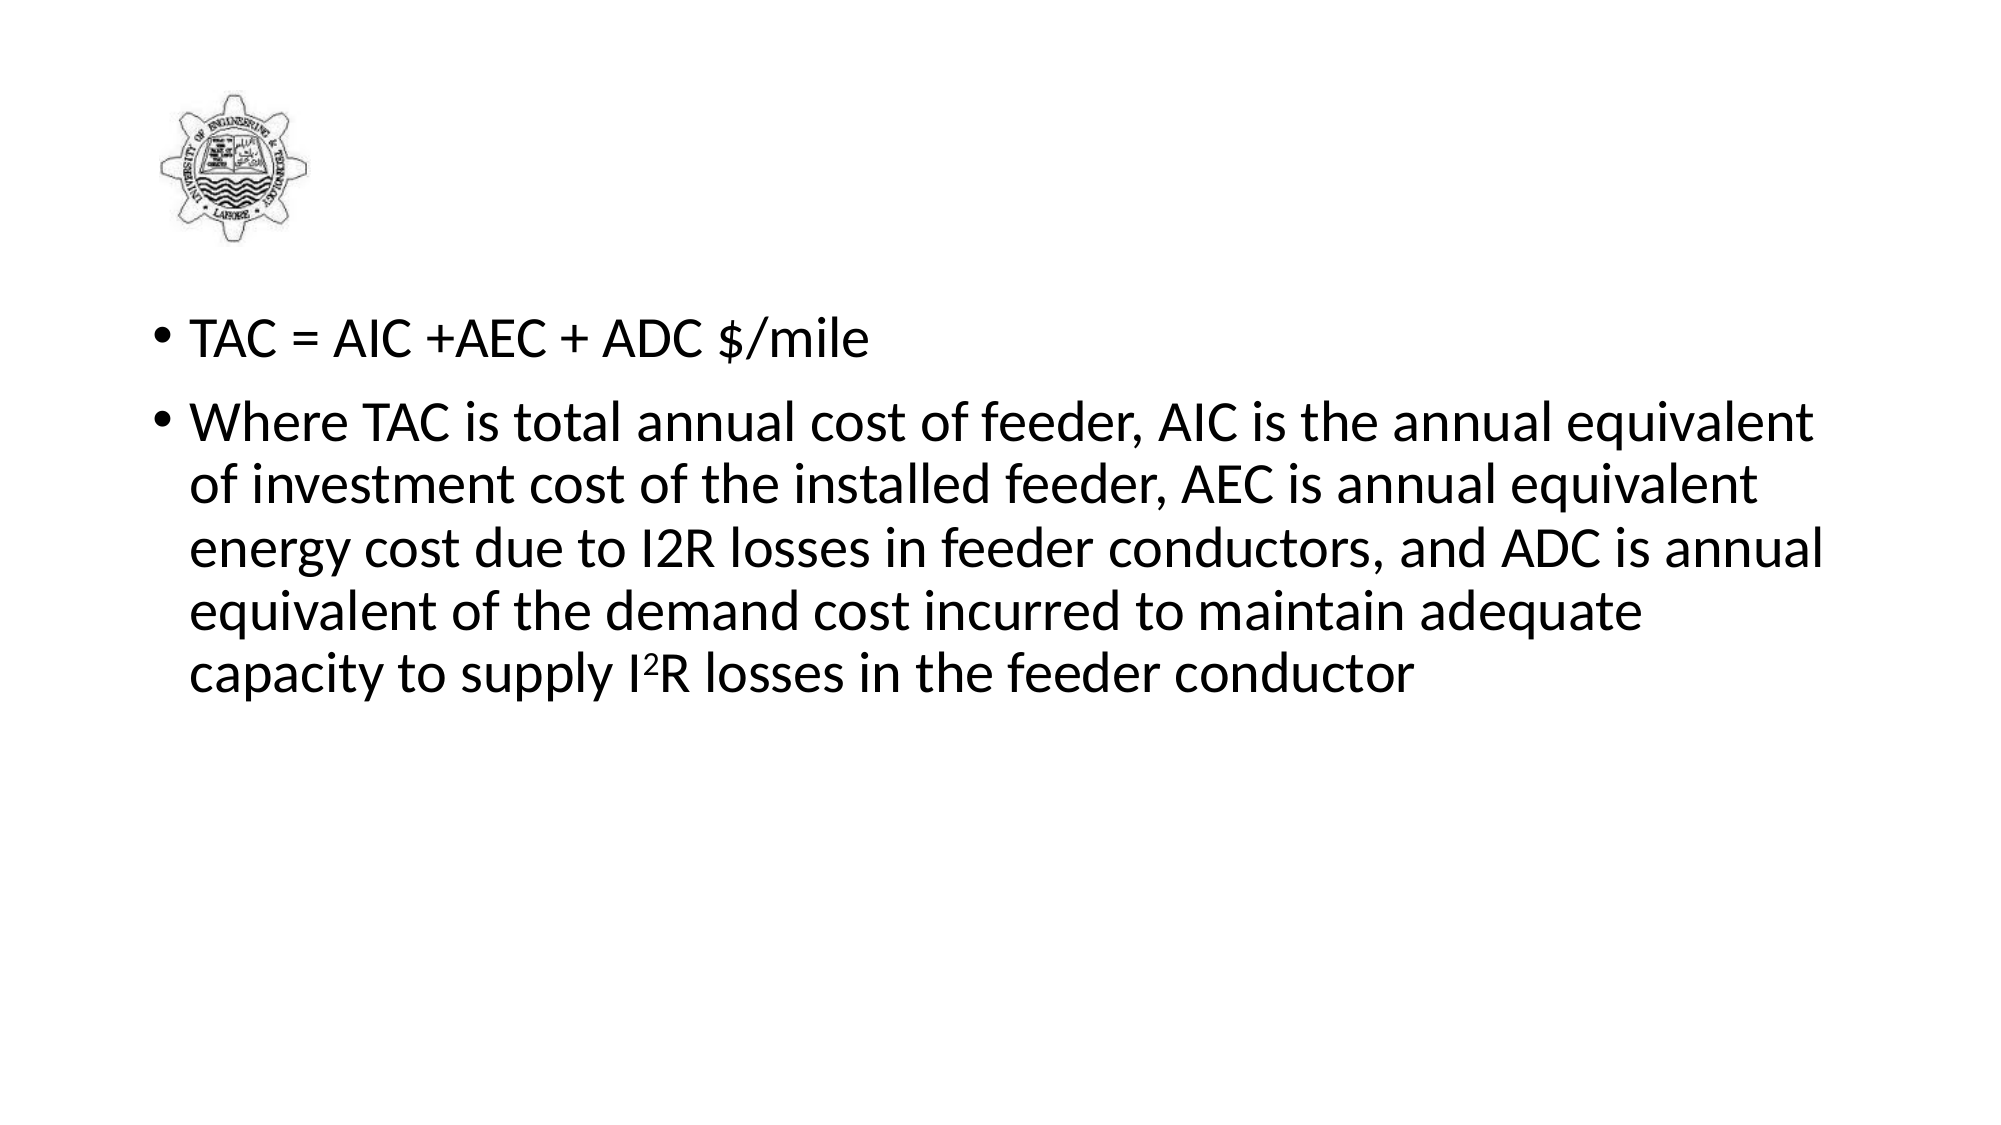

#
TAC = AIC +AEC + ADC $/mile
Where TAC is total annual cost of feeder, AIC is the annual equivalent of investment cost of the installed feeder, AEC is annual equivalent energy cost due to I2R losses in feeder conductors, and ADC is annual equivalent of the demand cost incurred to maintain adequate capacity to supply I2R losses in the feeder conductor